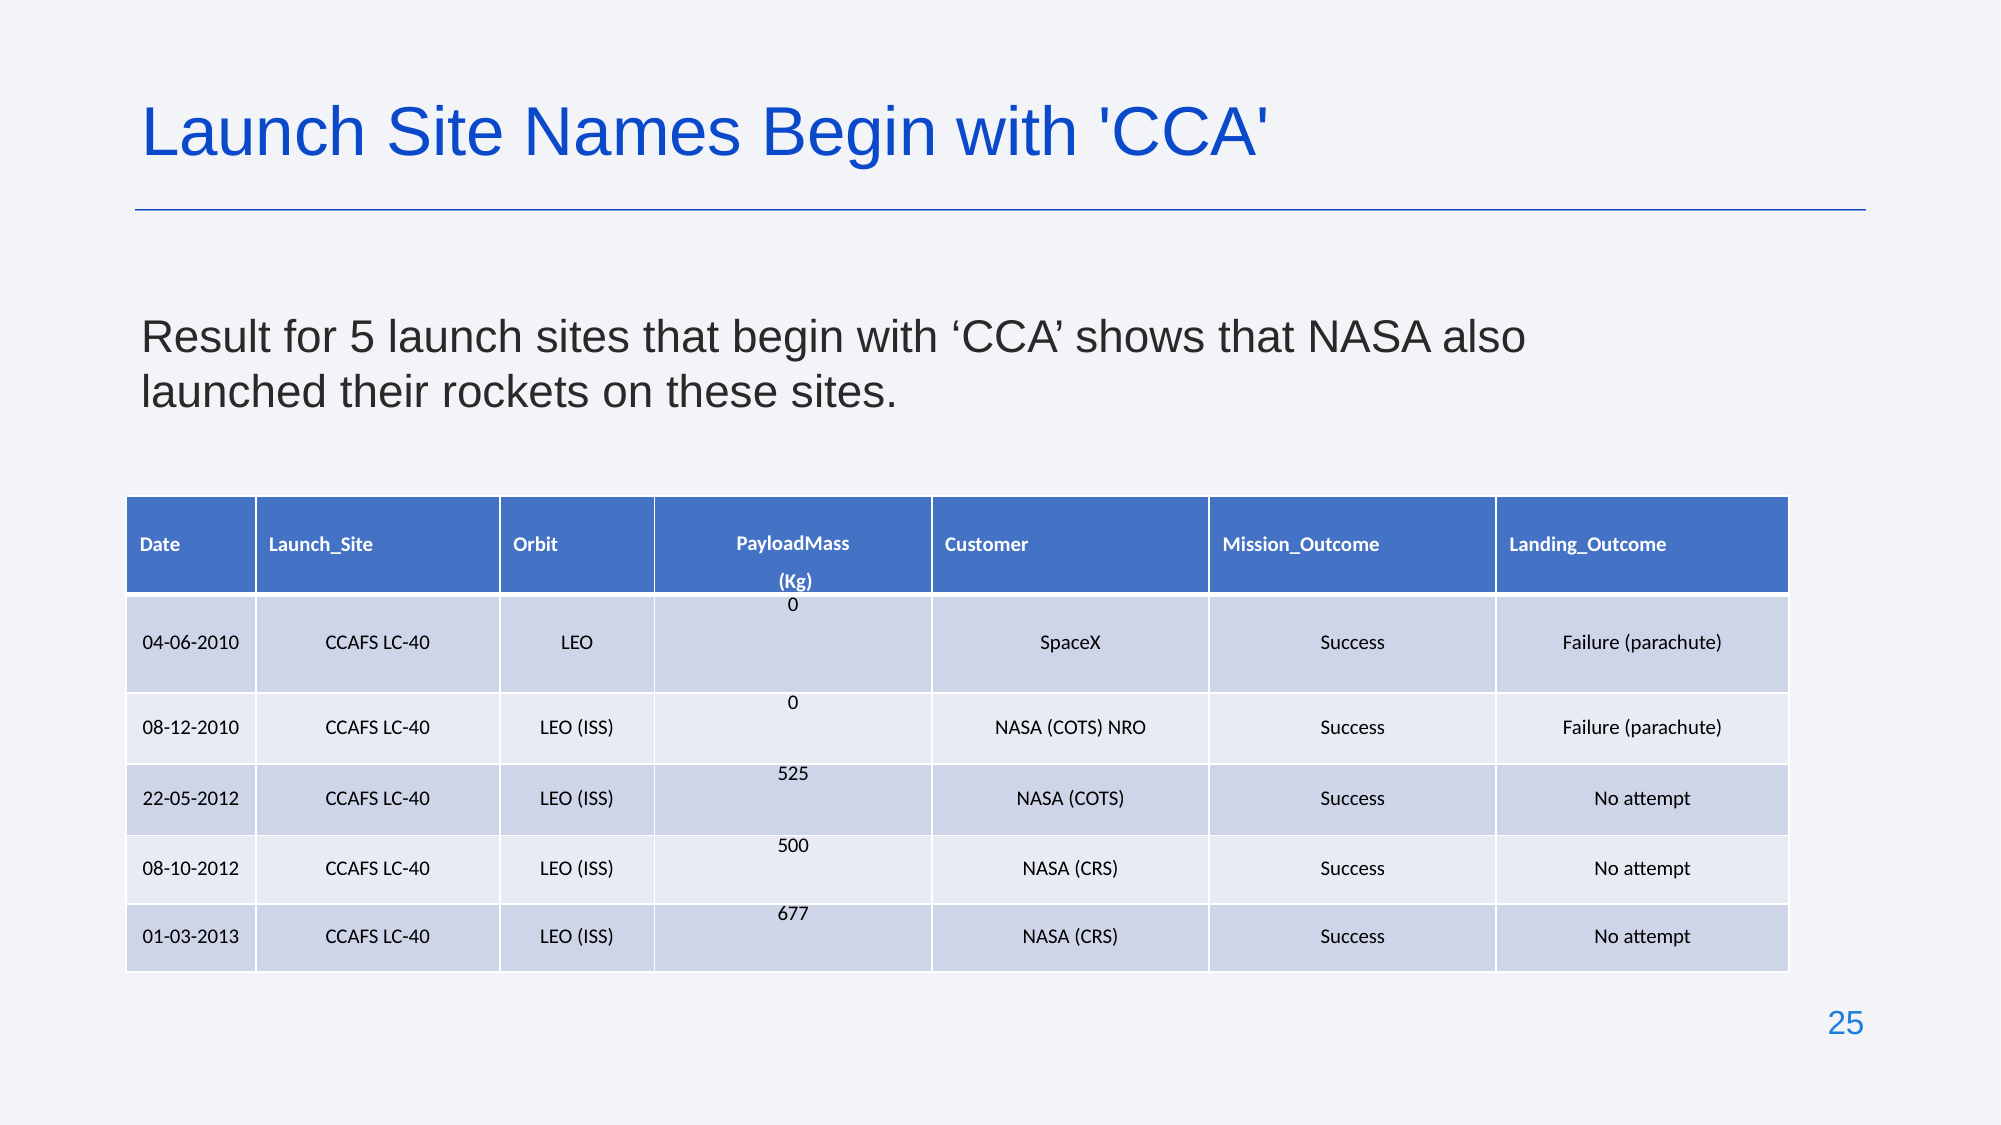

Launch Site Names Begin with 'CCA'
Result for 5 launch sites that begin with ‘CCA’ shows that NASA also launched their rockets on these sites.
| Date | Launch\_Site | Orbit | PayloadMass (Kg) | Customer | Mission\_Outcome | Landing\_Outcome |
| --- | --- | --- | --- | --- | --- | --- |
| 04-06-2010 | CCAFS LC-40 | LEO | 0 | SpaceX | Success | Failure (parachute) |
| 08-12-2010 | CCAFS LC-40 | LEO (ISS) | 0 | NASA (COTS) NRO | Success | Failure (parachute) |
| 22-05-2012 | CCAFS LC-40 | LEO (ISS) | 525 | NASA (COTS) | Success | No attempt |
| 08-10-2012 | CCAFS LC-40 | LEO (ISS) | 500 | NASA (CRS) | Success | No attempt |
| 01-03-2013 | CCAFS LC-40 | LEO (ISS) | 677 | NASA (CRS) | Success | No attempt |
25